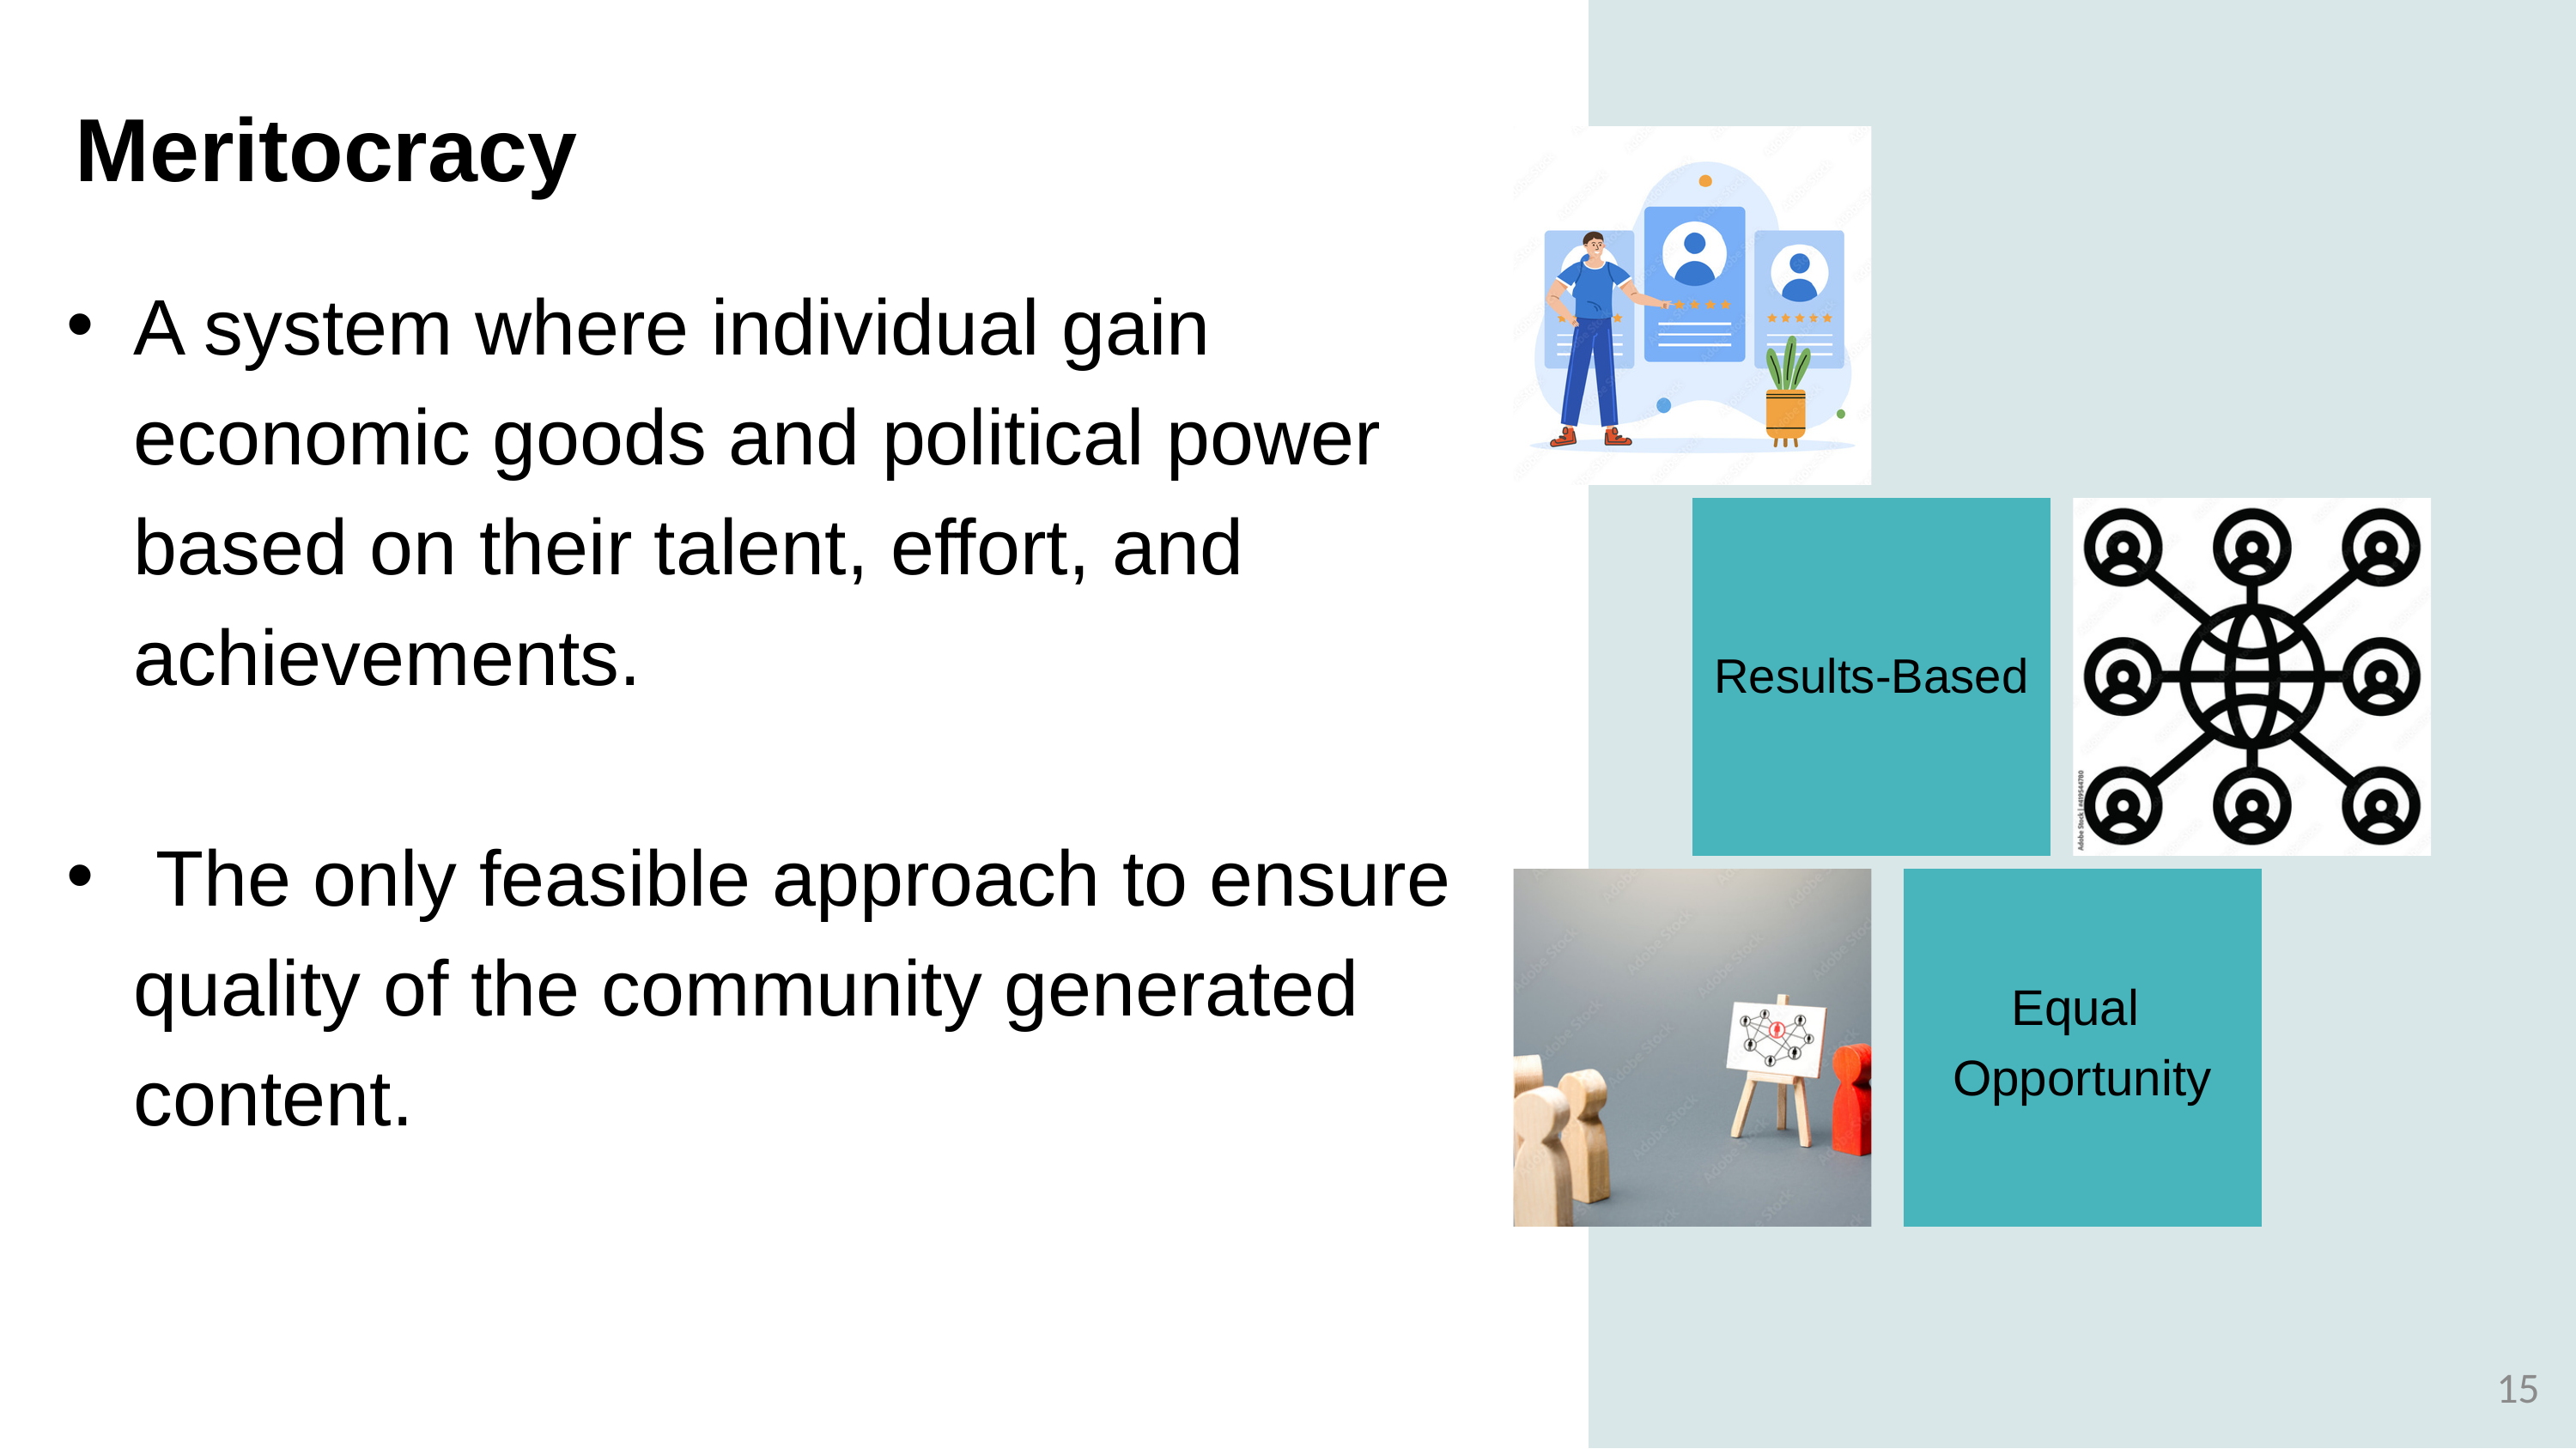

Meritocracy

A system where individual gain economic goods and political power based on their talent, effort, and achievements.

 The only feasible approach to ensure quality of the community generated content.

Results-Based

Equal
Opportunity

15